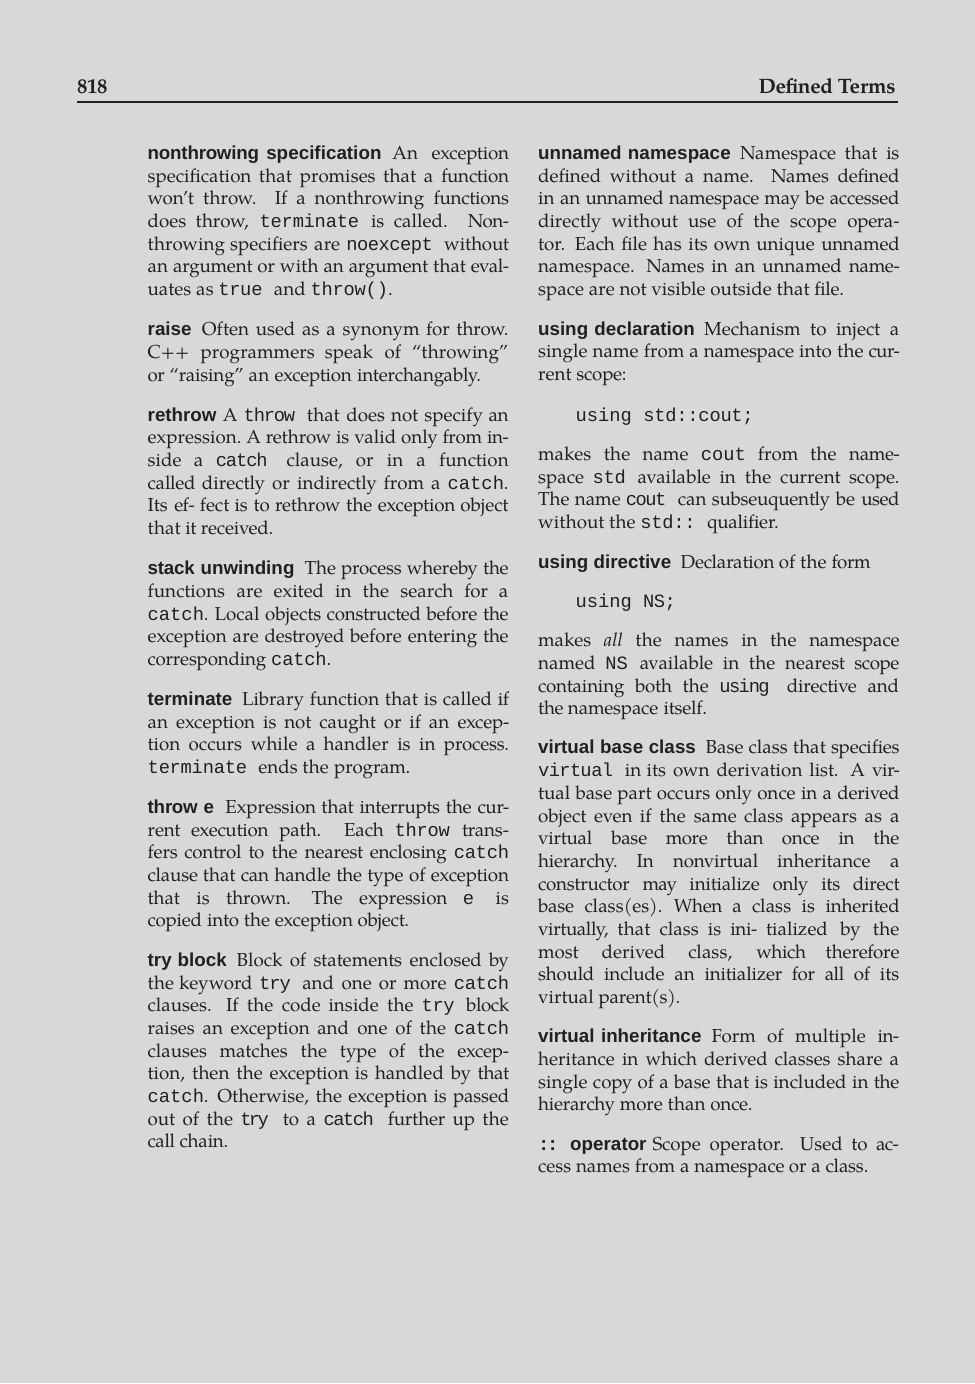

818
Defined Terms

nonthrowing specification An exception specification that promises that a function won’t throw.  If a nonthrowing functions does throw, terminate is called.  Non- throwing specifiers are noexcept without an argument or with an argument that eval- uates as true and throw().
raise Often used as a synonym for throw. C++ programmers speak of “throwing” or “raising” an exception interchangably.
rethrow A throw that does not specify an expression. A rethrow is valid only from in- side a catch clause, or in a function called directly or indirectly from a catch. Its ef- fect is to rethrow the exception object that it received.
stack unwinding The process whereby the functions are exited in the search for a catch. Local objects constructed before the exception are destroyed before entering the corresponding catch.
terminate Library function that is called if an exception is not caught or if an excep- tion occurs while a handler is in process. terminate ends the program.
throw e Expression that interrupts the cur- rent execution path. Each throw trans- fers control to the nearest enclosing catch clause that can handle the type of exception that is thrown. The expression e is copied into the exception object.
try block Block of statements enclosed by the keyword try and one or more catch clauses. If the code inside the try block raises an exception and one of the catch clauses matches the type of the excep- tion, then the exception is handled by that catch. Otherwise, the exception is passed out of the try to a catch further up the call chain.
unnamed namespace Namespace that is defined without a name.  Names defined in an unnamed namespace may be accessed directly without use of the scope opera- tor. Each file has its own unique unnamed namespace. Names in an unnamed name- space are not visible outside that file.
using declaration Mechanism to inject a single name from a namespace into the cur- rent scope:
using std::cout;
makes the name cout from the name- space std available in the current scope. The name cout can subseuquently be used without the std:: qualifier.
using directive Declaration of the form
using NS;
makes all the names in the namespace named NS available in the nearest scope containing both the using directive and the namespace itself.
virtual base class Base class that specifies virtual in its own derivation list. A vir- tual base part occurs only once in a derived object even if the same class appears as a virtual base more than once in the hierarchy. In nonvirtual inheritance a constructor may initialize only its direct base class(es). When a class is inherited virtually, that class is ini- tialized by the most derived class, which therefore should include an initializer for all of its virtual parent(s).
virtual inheritance Form of multiple in- heritance in which derived classes share a single copy of a base that is included in the hierarchy more than once.
:: operator Scope operator. Used to ac- cess names from a namespace or a class.